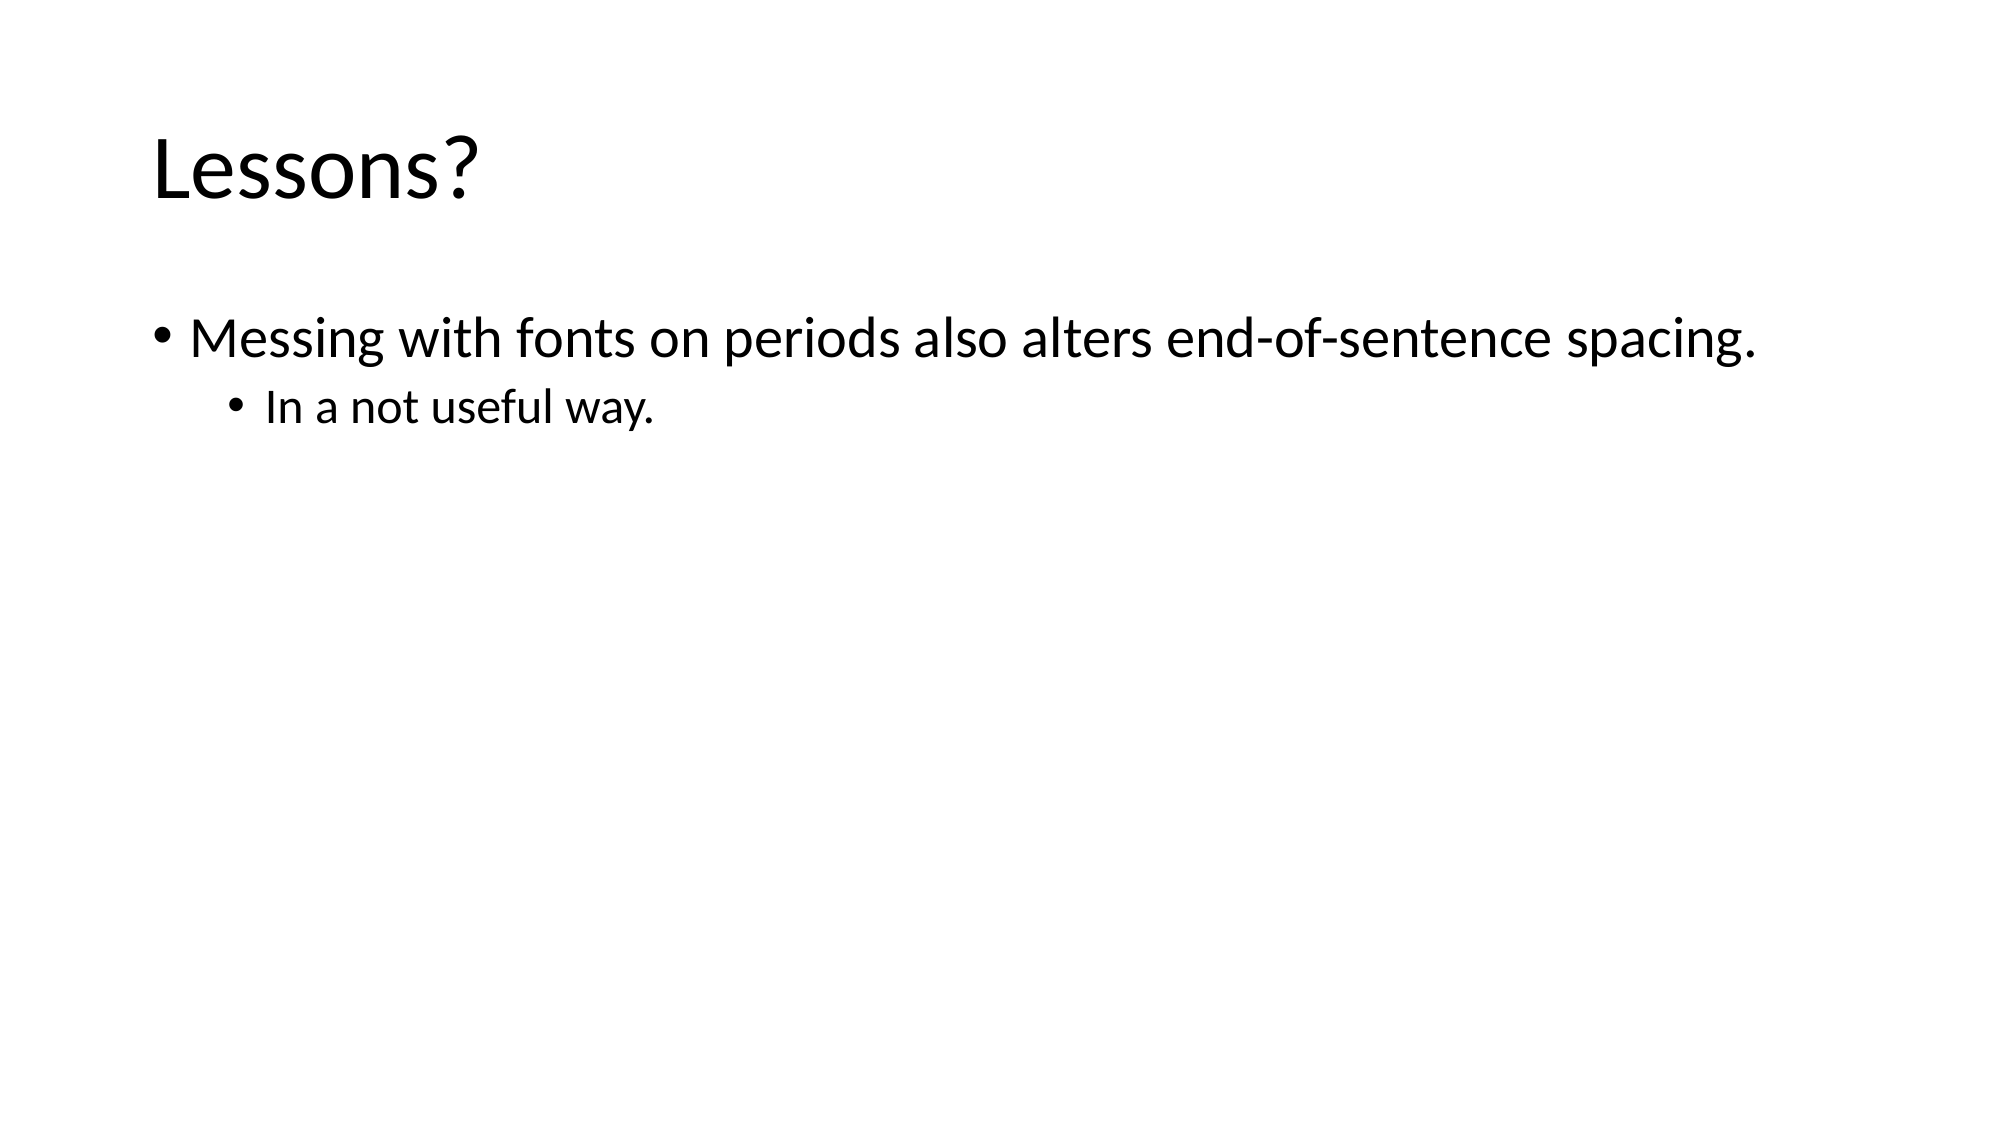

# Lessons?
Messing with fonts on periods also alters end-of-sentence spacing.
In a not useful way.